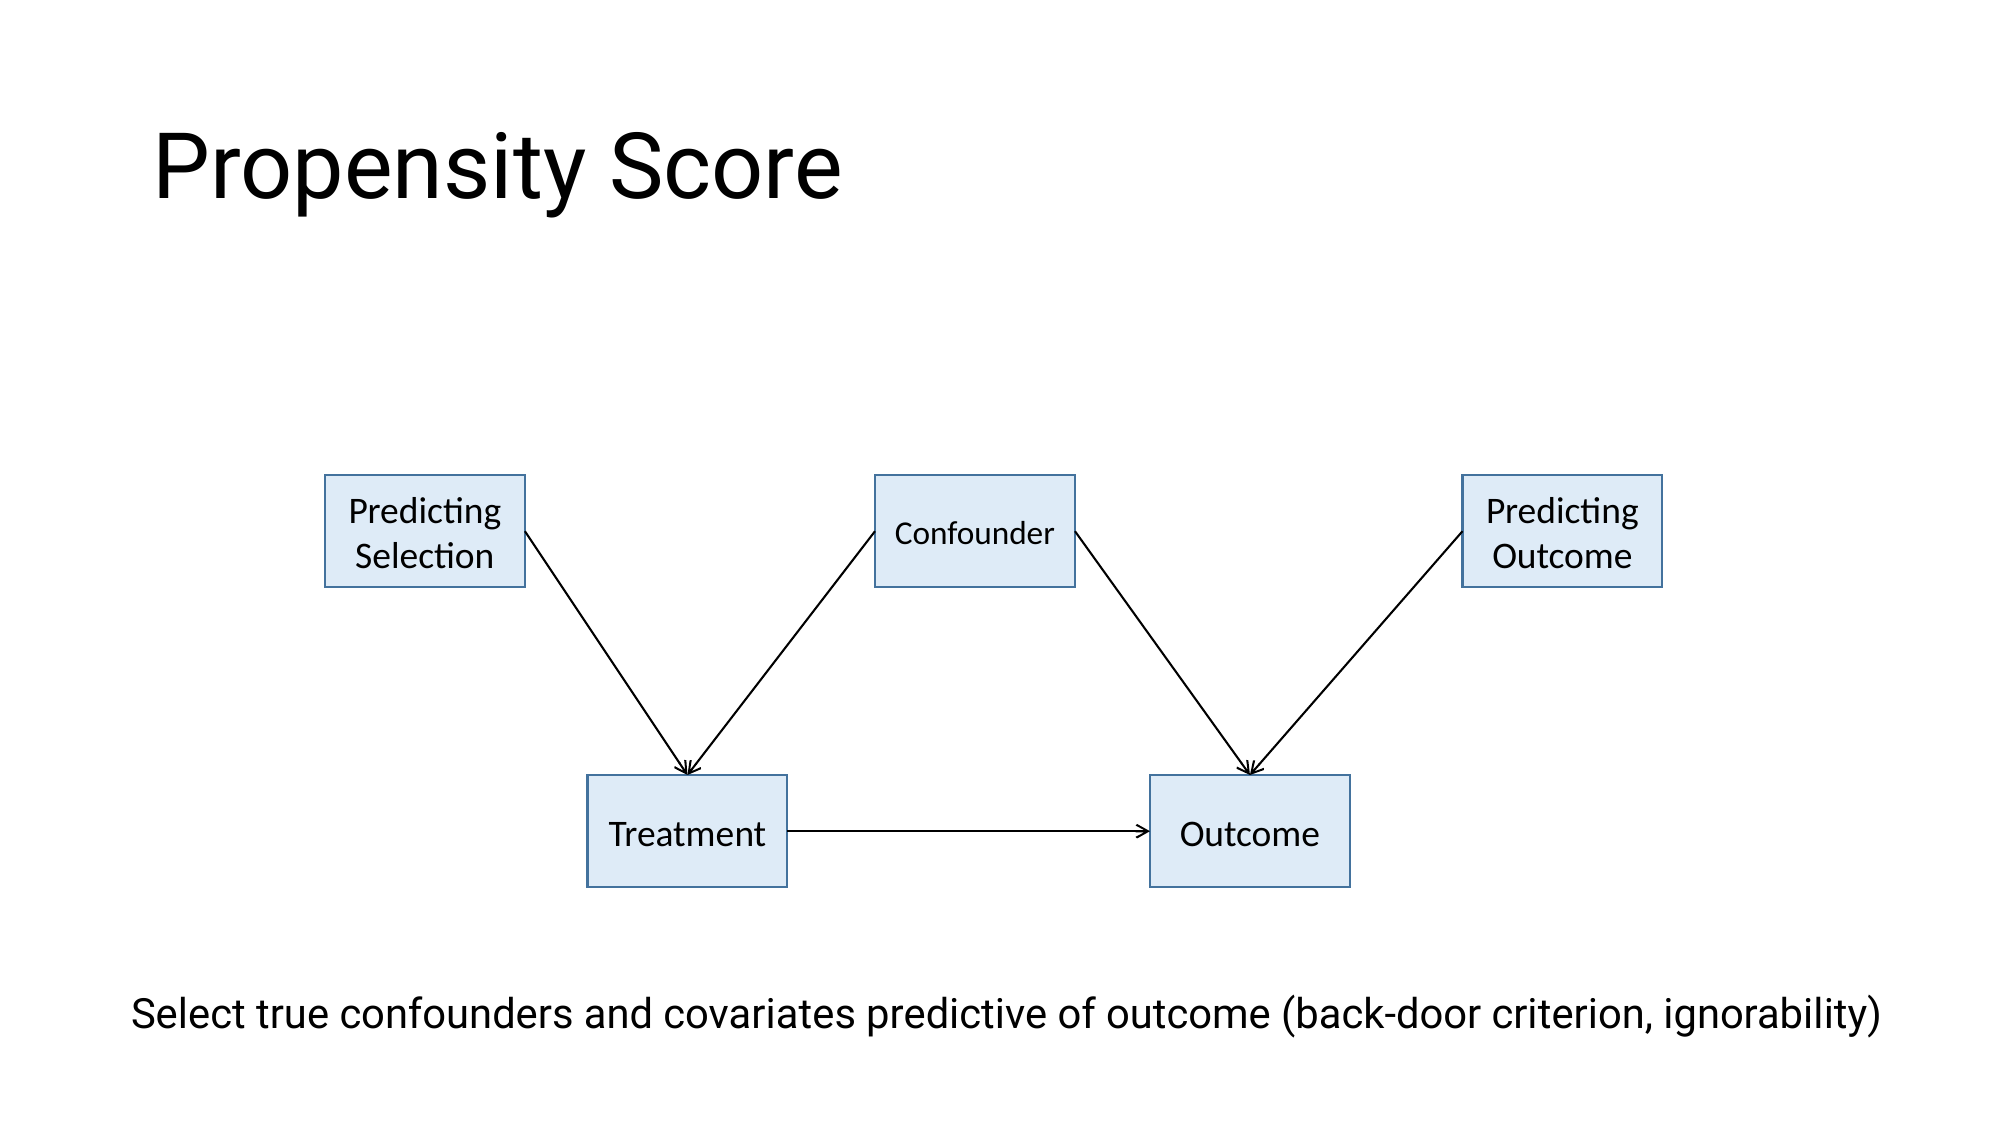

# Propensity Score
Predicting Selection
Confounder
Predicting Outcome
Treatment
Outcome
Select true confounders and covariates predictive of outcome (back-door criterion, ignorability)
146